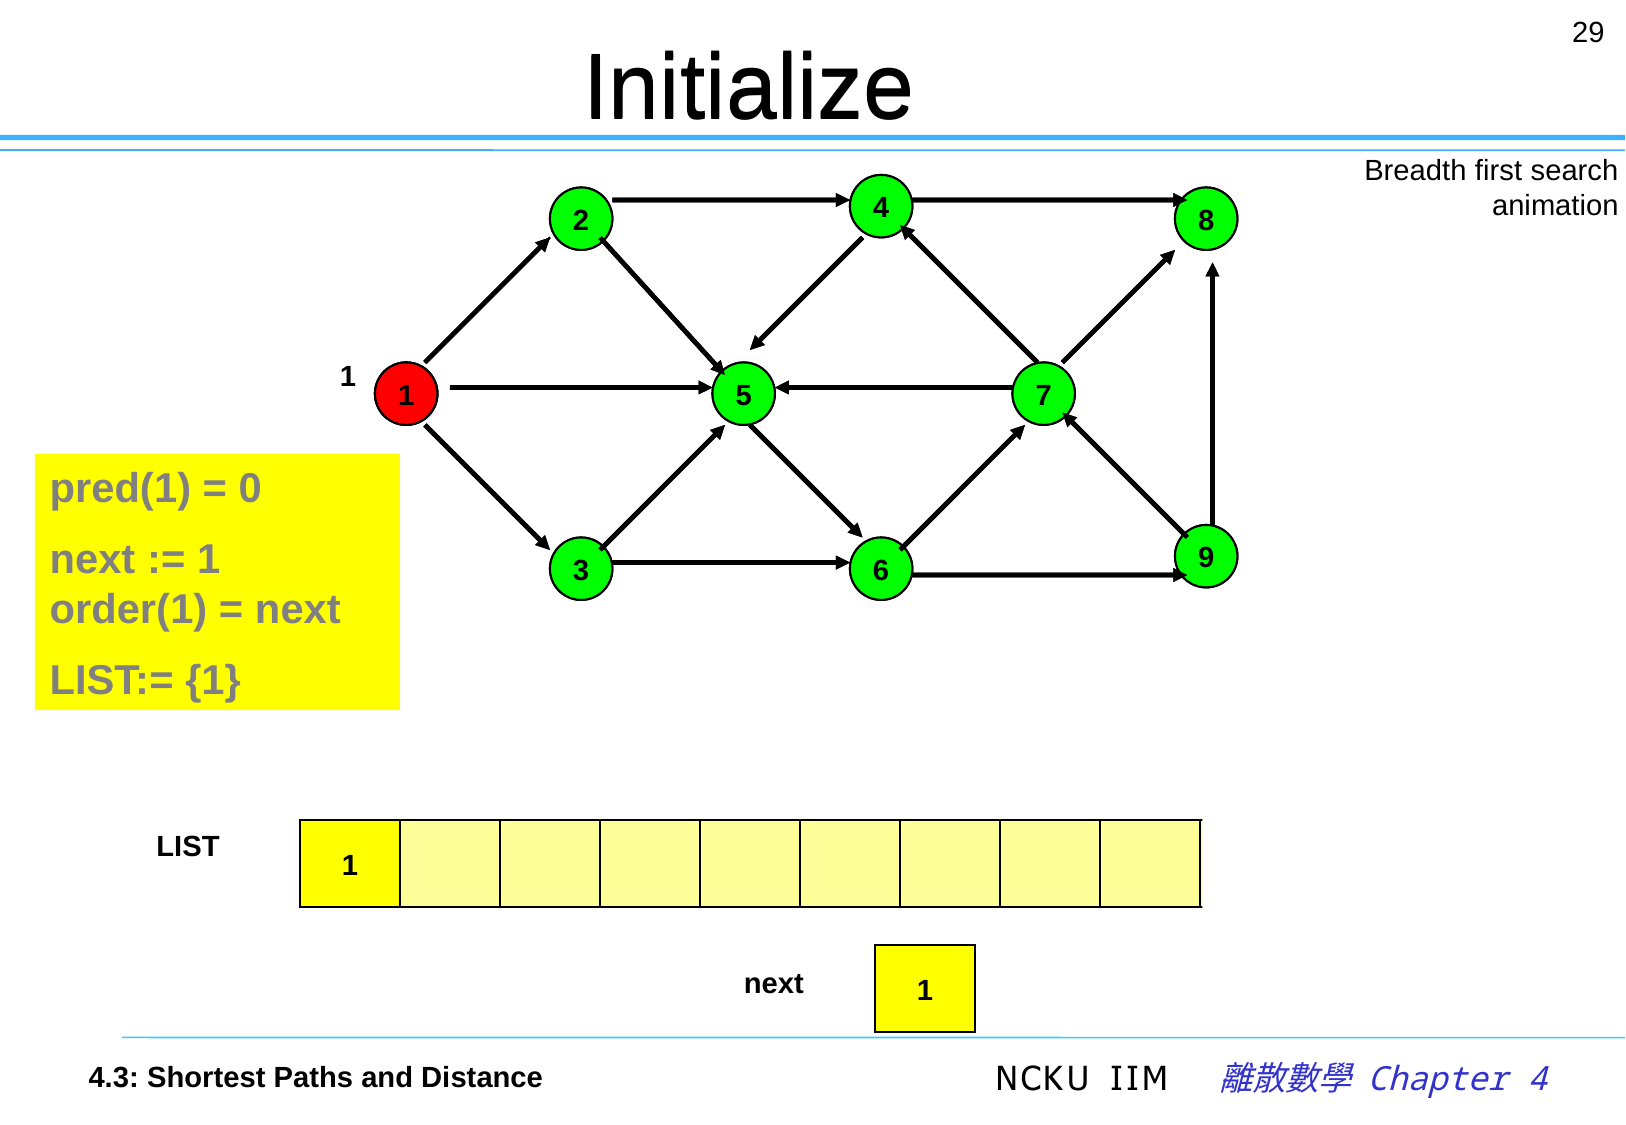

29
# Initialize
Initialize
Breadth first search animation
4
2
8

1
5
7

9
3
6

4
2
8

1
5
7

9
3
6

1
1
pred(1) = 0
next := 1
order(1) = next
LIST:= {1}
Unmark all vertices in N;
Mark vertex s

  LIST
1

1
  next
4.3: Shortest Paths and Distance